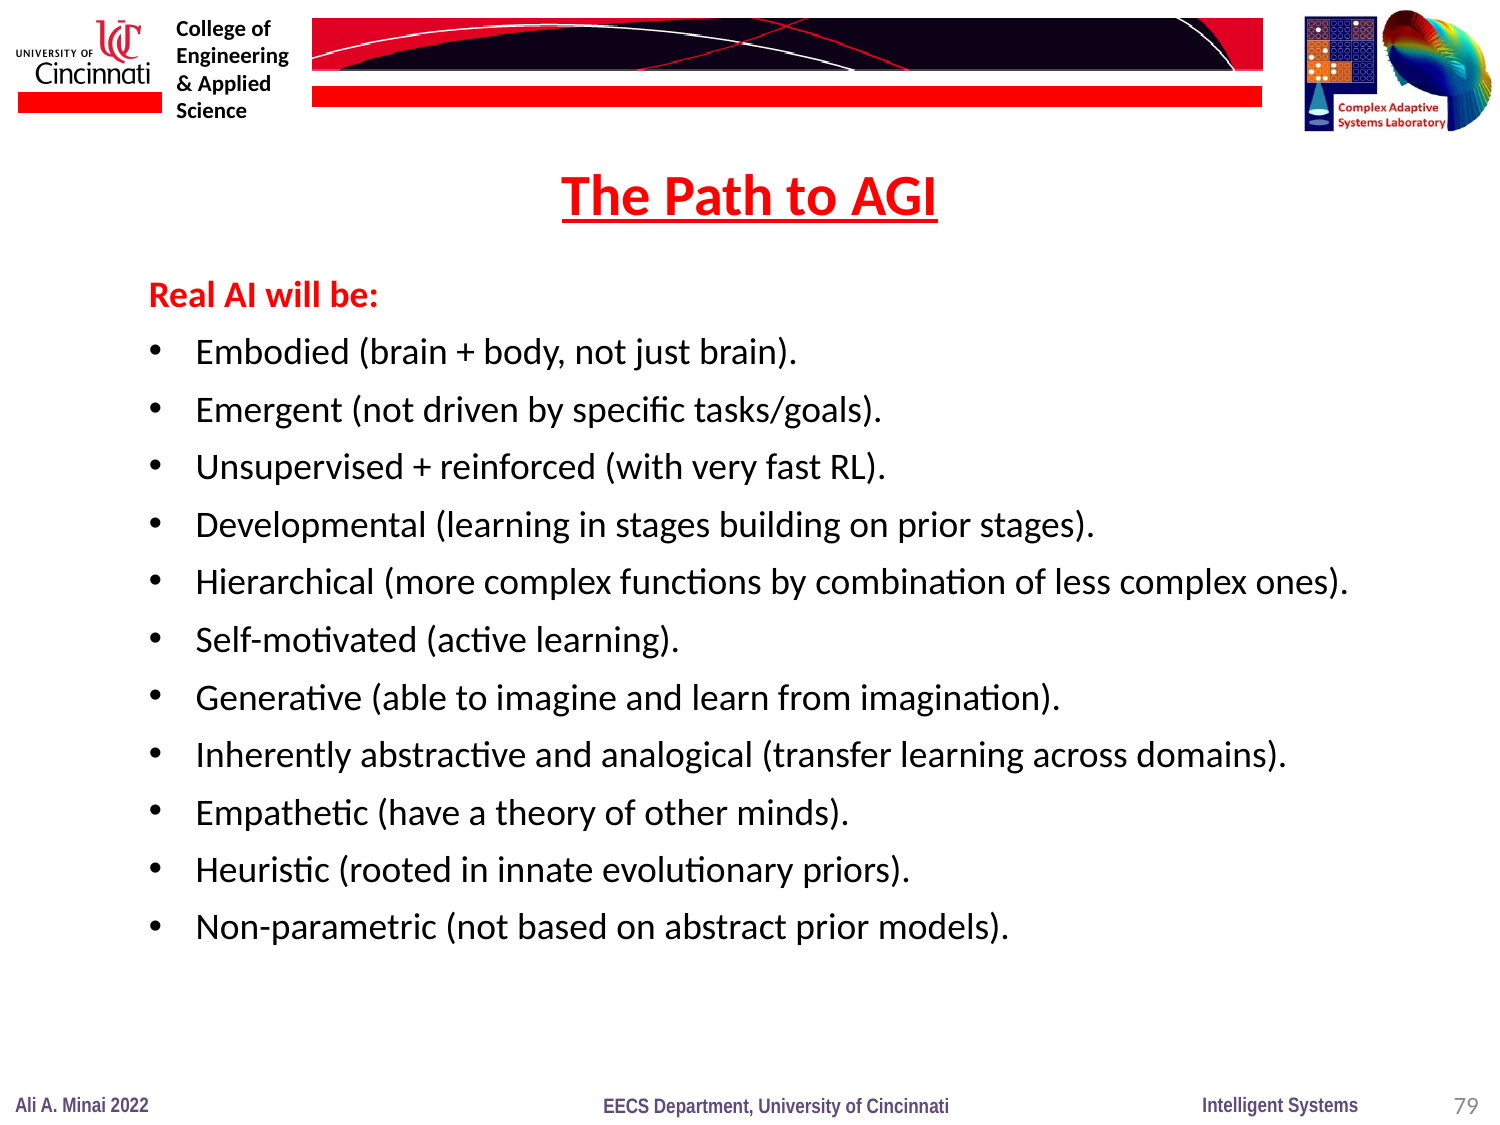

The Path to AGI
Real AI will be:
Embodied (brain + body, not just brain).
Emergent (not driven by specific tasks/goals).
Unsupervised + reinforced (with very fast RL).
Developmental (learning in stages building on prior stages).
Hierarchical (more complex functions by combination of less complex ones).
Self-motivated (active learning).
Generative (able to imagine and learn from imagination).
Inherently abstractive and analogical (transfer learning across domains).
Empathetic (have a theory of other minds).
Heuristic (rooted in innate evolutionary priors).
Non-parametric (not based on abstract prior models).